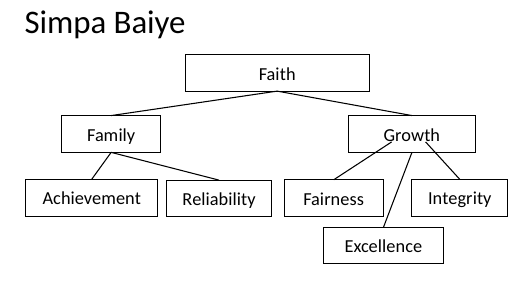

# Simpa Baiye
Faith
Family
Achievement
Integrity
Fairness
Growth
Reliability
Excellence